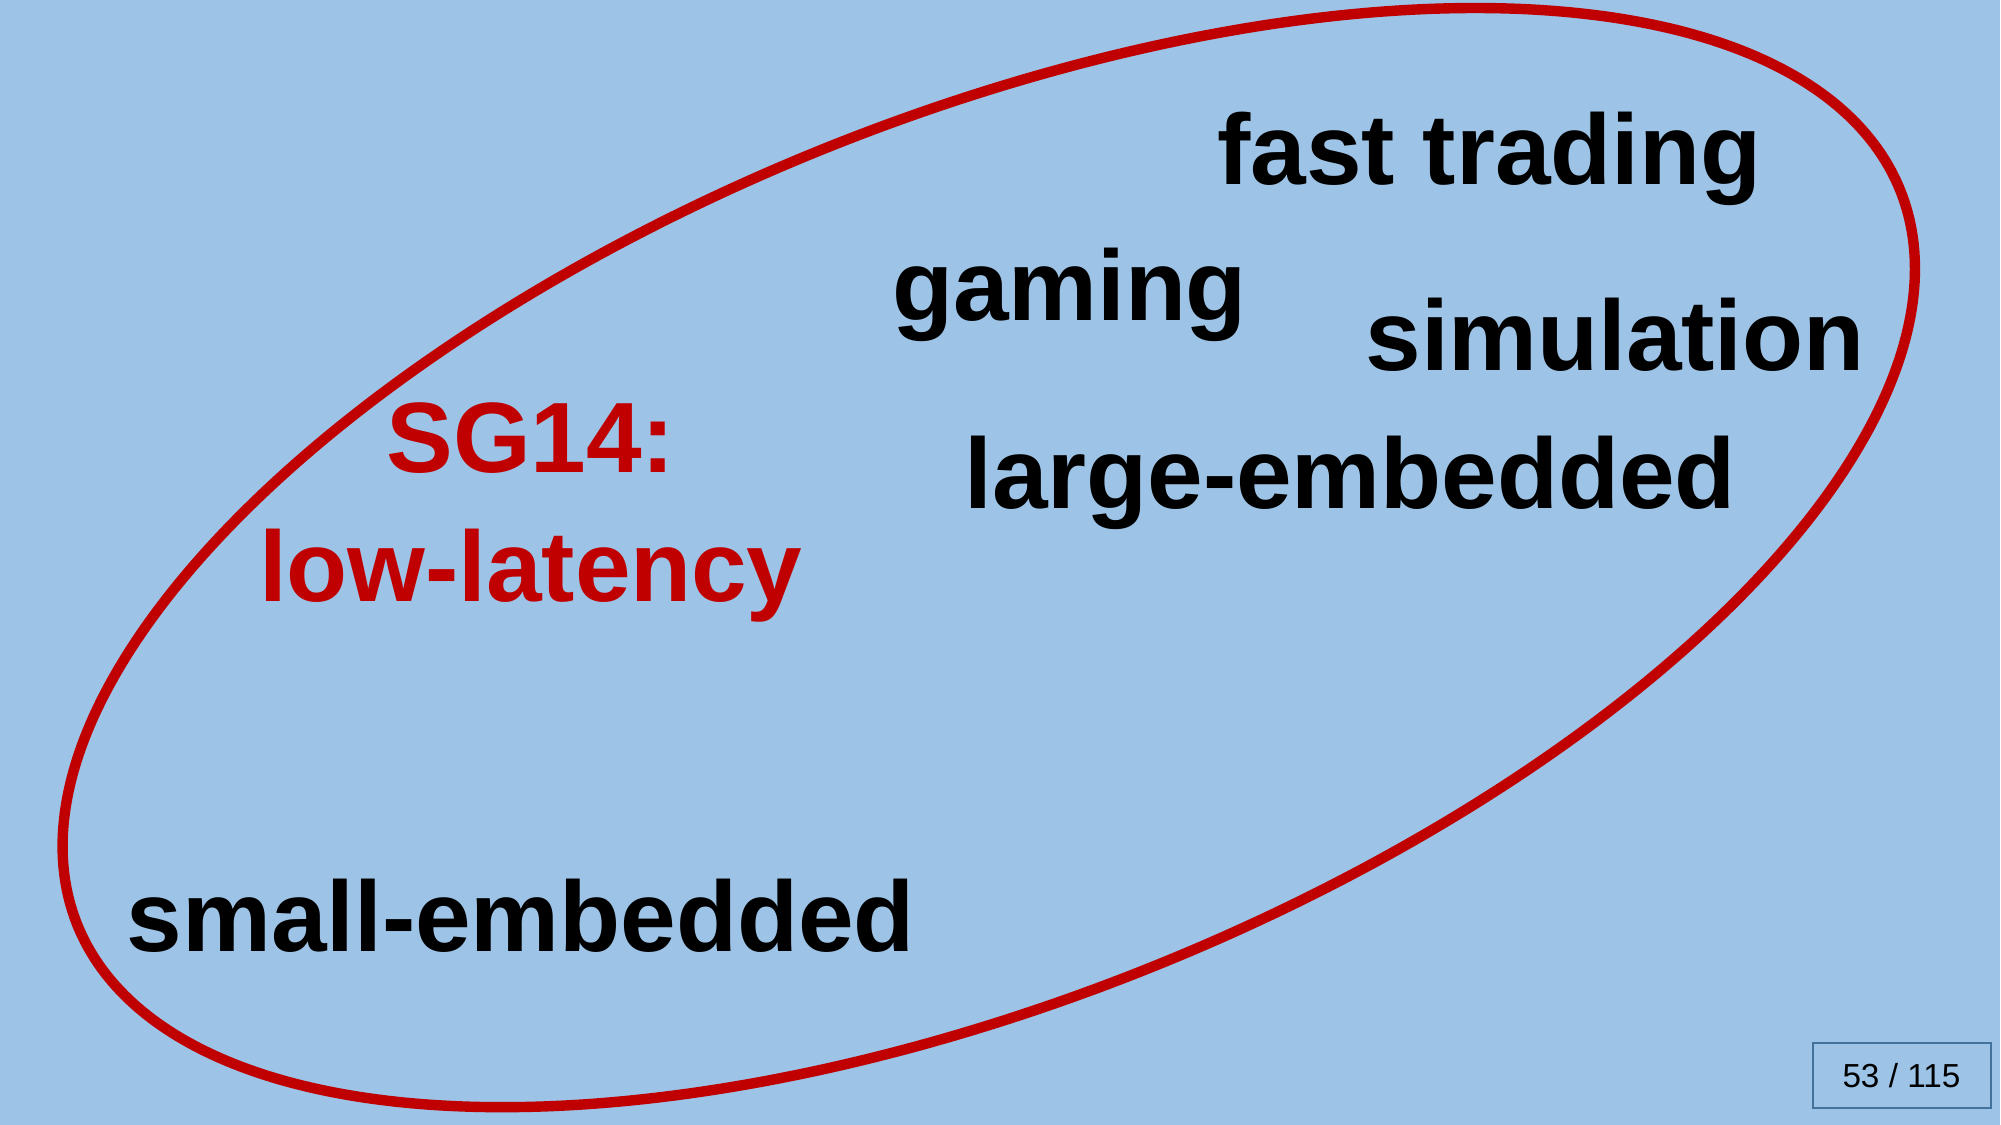

fast trading

gaming
simulation
SG14:
low-latency
large-embedded
small-embedded